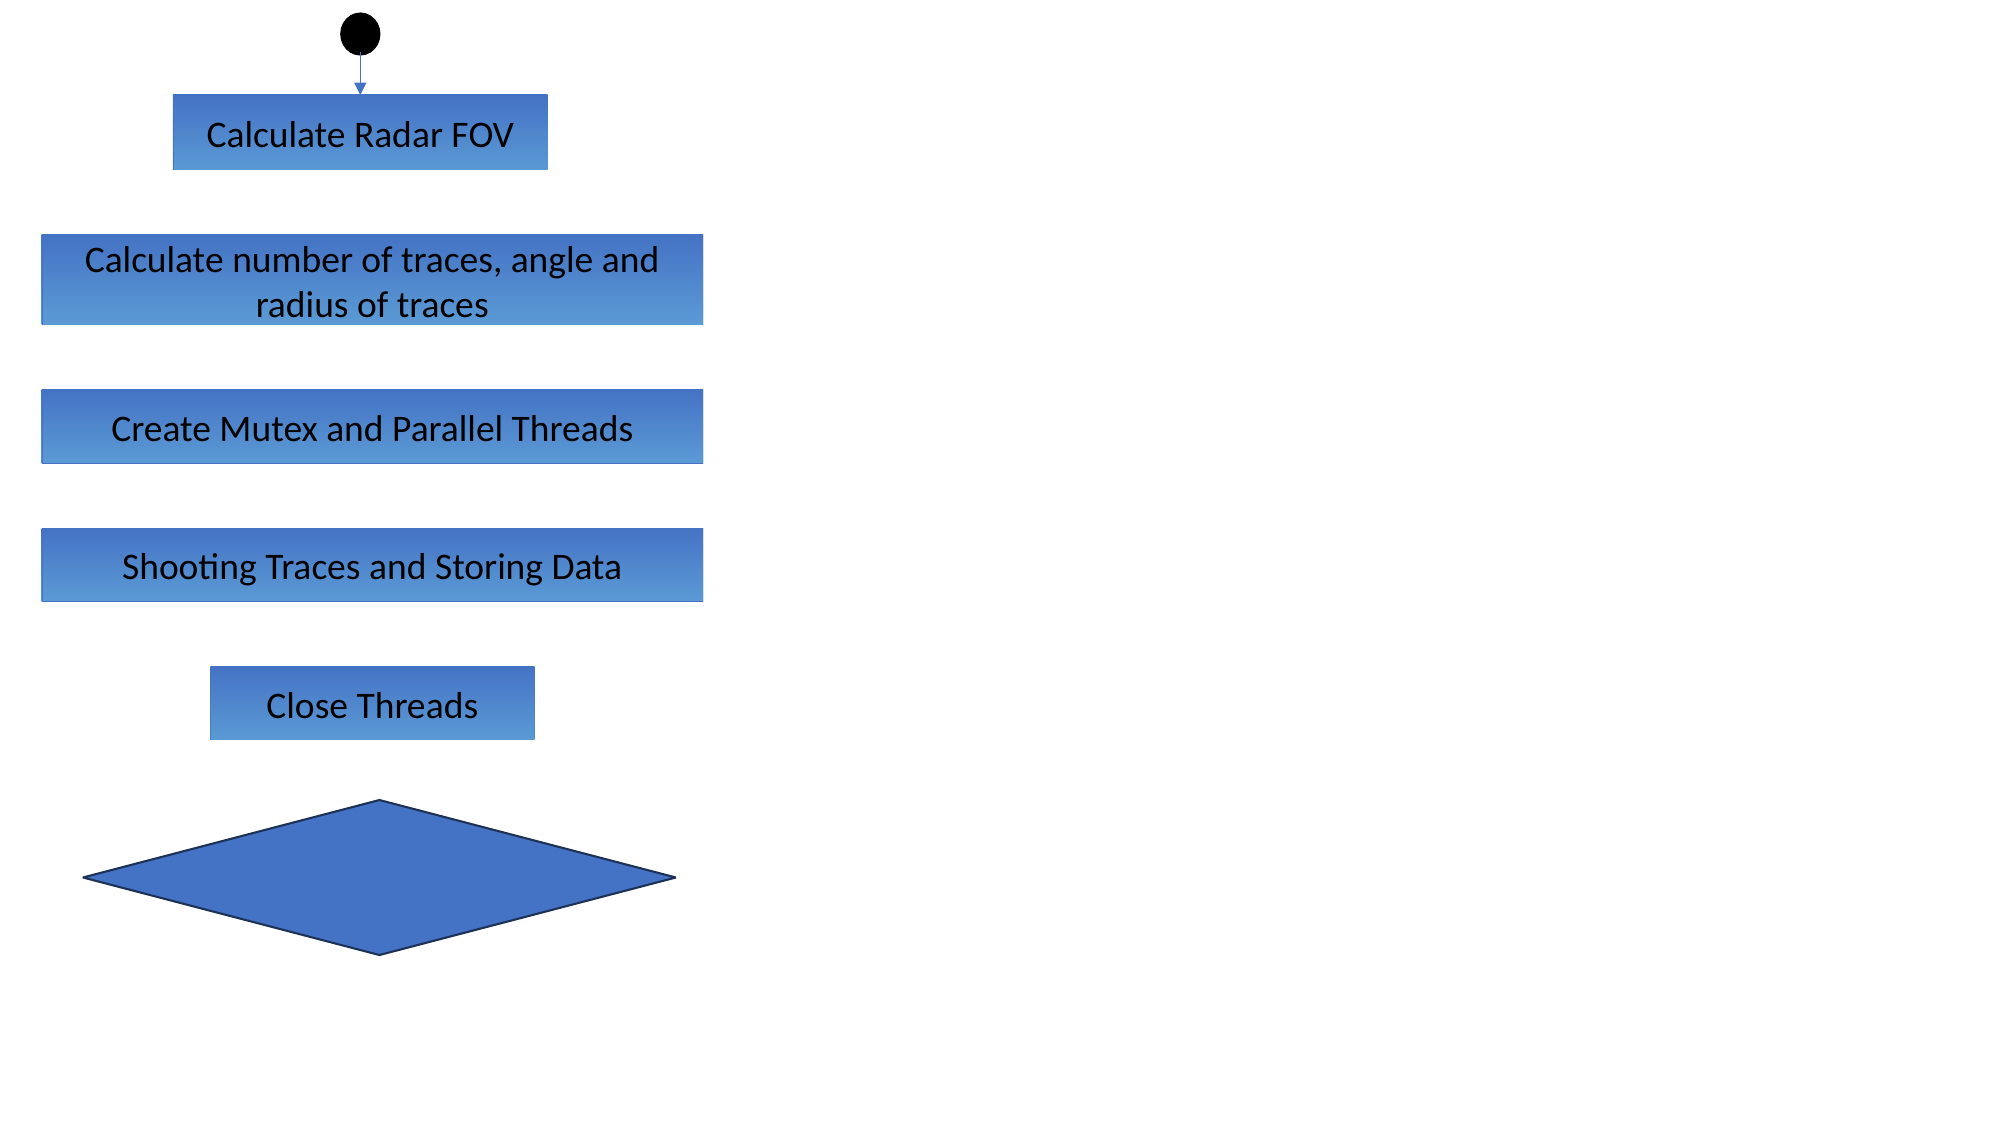

Calculate Radar FOV
Calculate number of traces, angle and radius of traces
Create Mutex and Parallel Threads
Shooting Traces and Storing Data
Close Threads